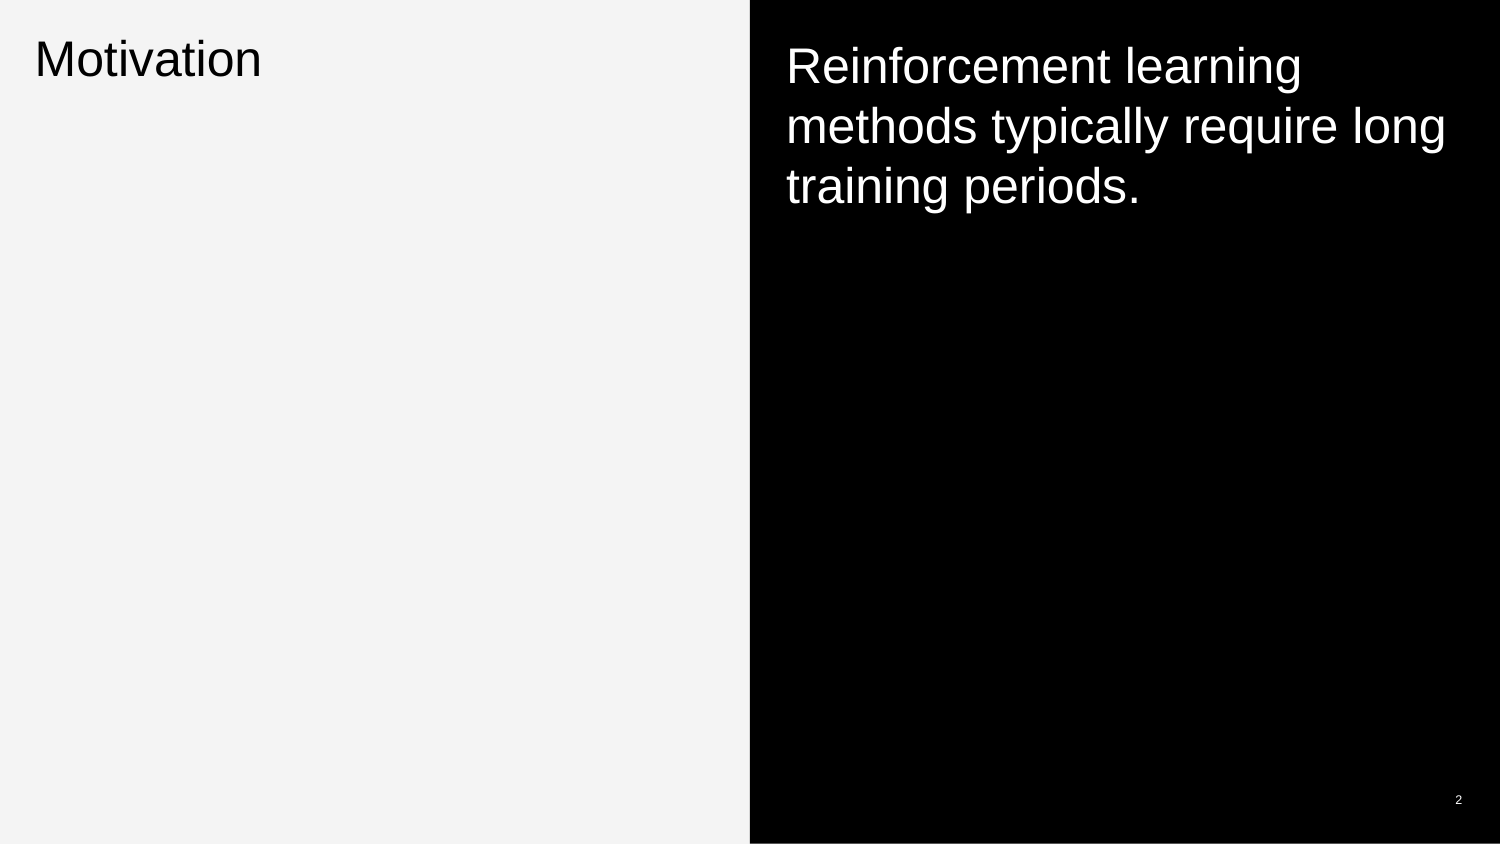

# Motivation
Reinforcement learning methods typically require long training periods.

2